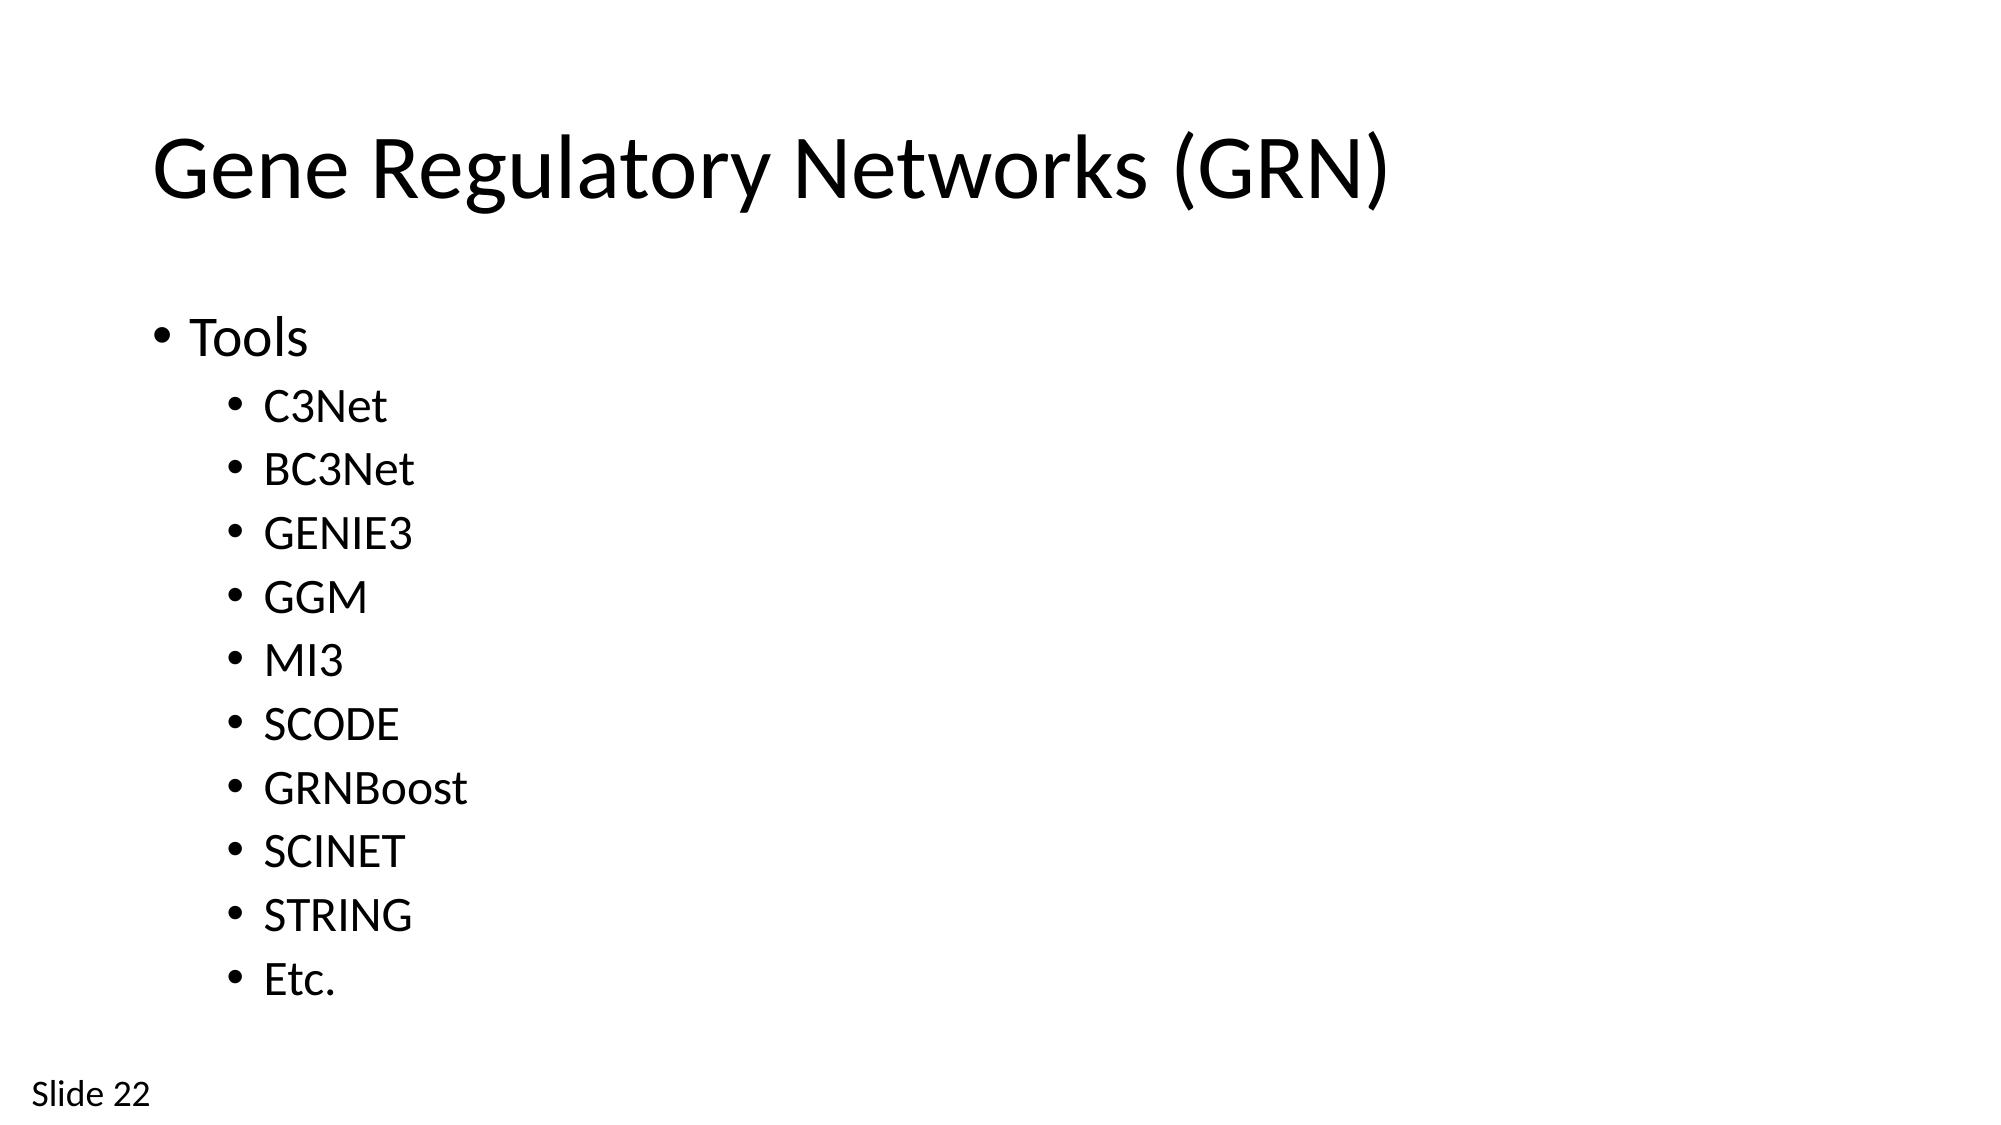

# Gene Regulatory Networks (GRN)
Tools
C3Net
BC3Net
GENIE3
GGM
MI3
SCODE
GRNBoost
SCINET
STRING
Etc.
Slide 22